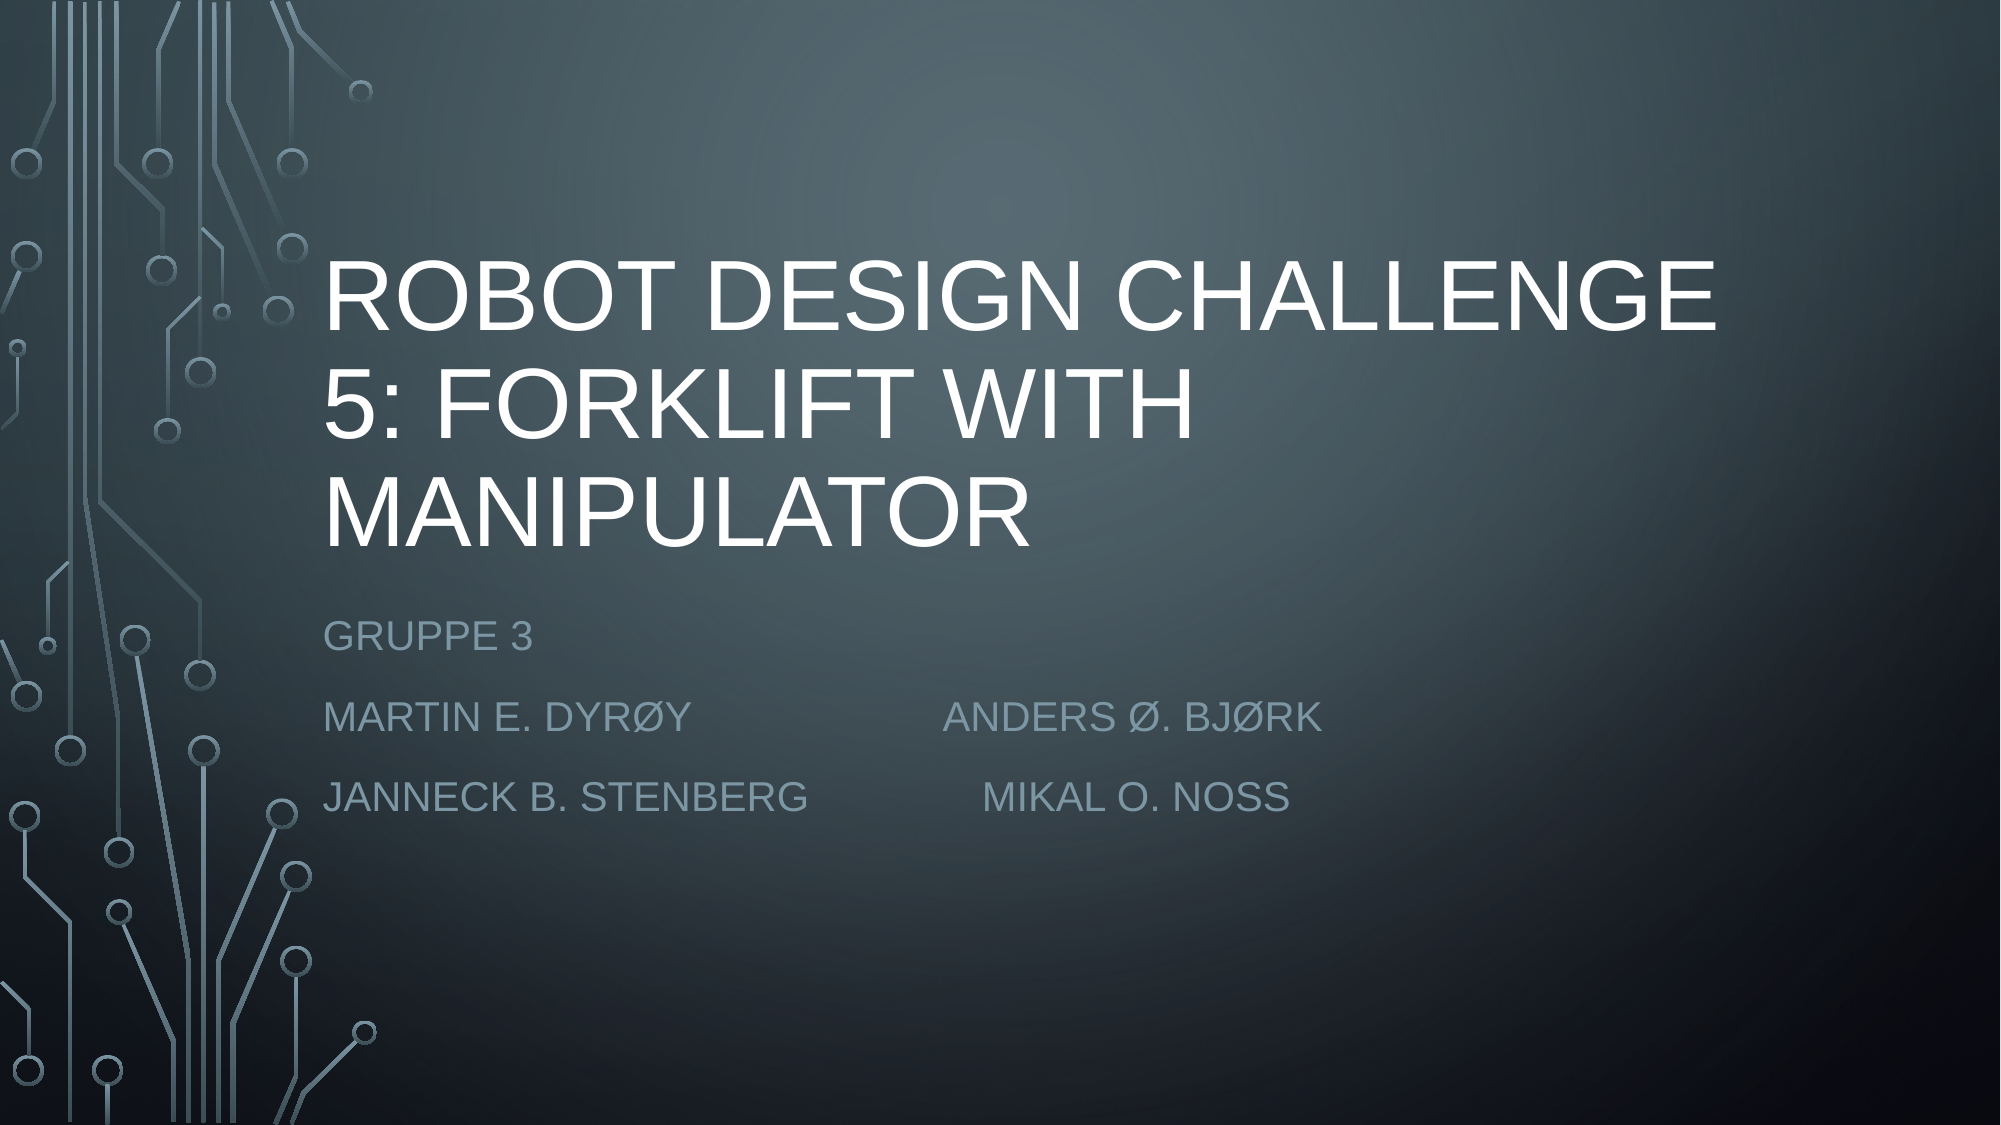

# Robot design challenge 5: Forklift with manipulator
GRUPPe 3
Martin e. dyrøy                      Anders ø. bjørk
Janneck b. stenberg               Mikal o. noss